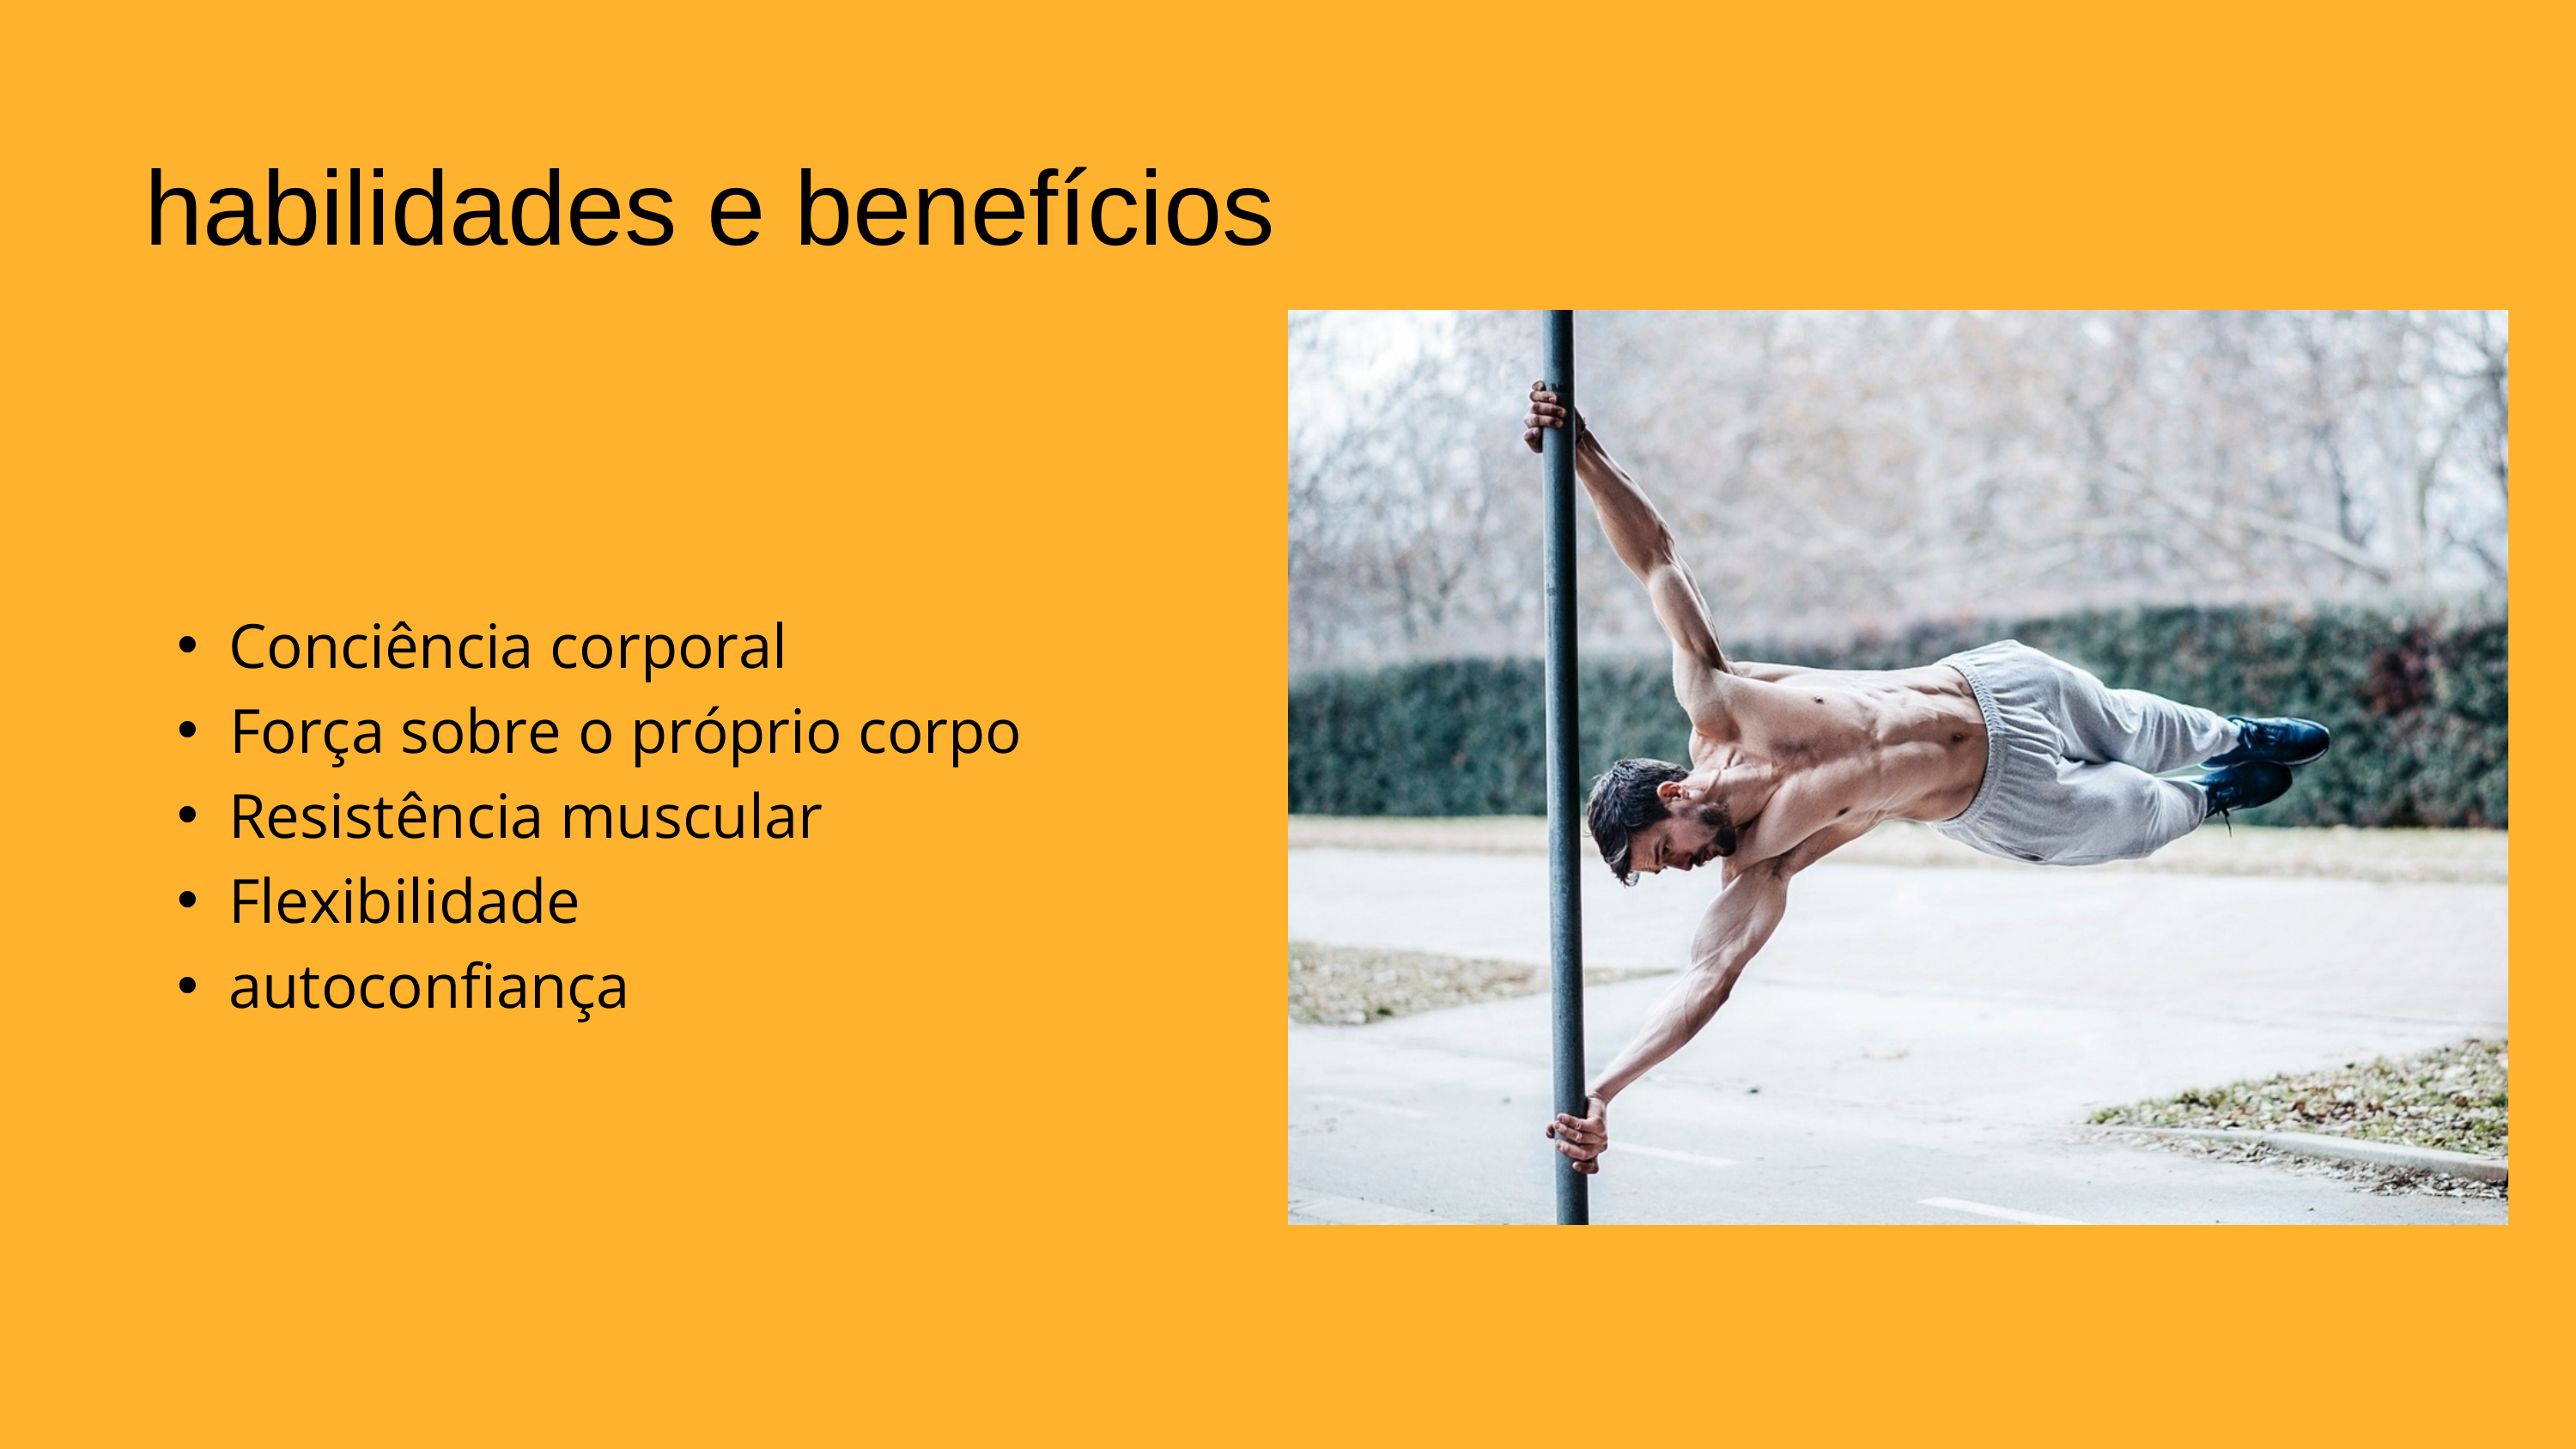

habilidades e benefícios

Conciência corporal
Força sobre o próprio corpo
Resistência muscular
Flexibilidade
autoconfiança